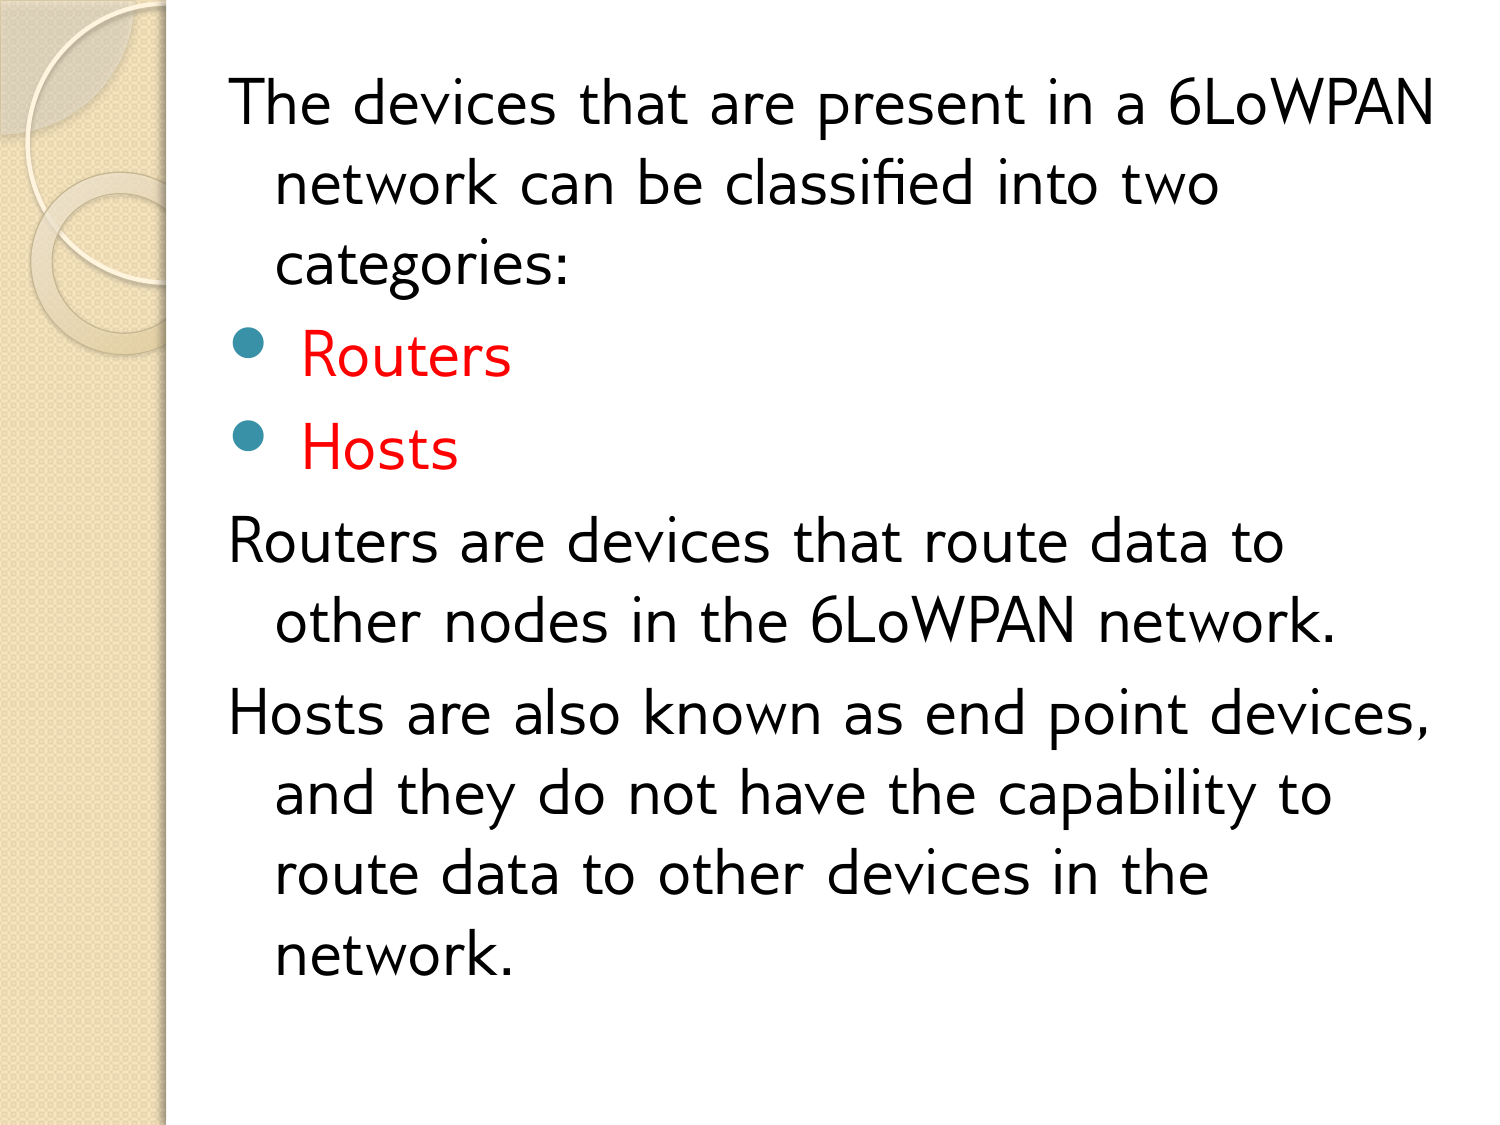

The devices that are present in a 6LoWPAN network can be classified into two categories:
 Routers
 Hosts
Routers are devices that route data to other nodes in the 6LoWPAN network.
Hosts are also known as end point devices, and they do not have the capability to route data to other devices in the network.